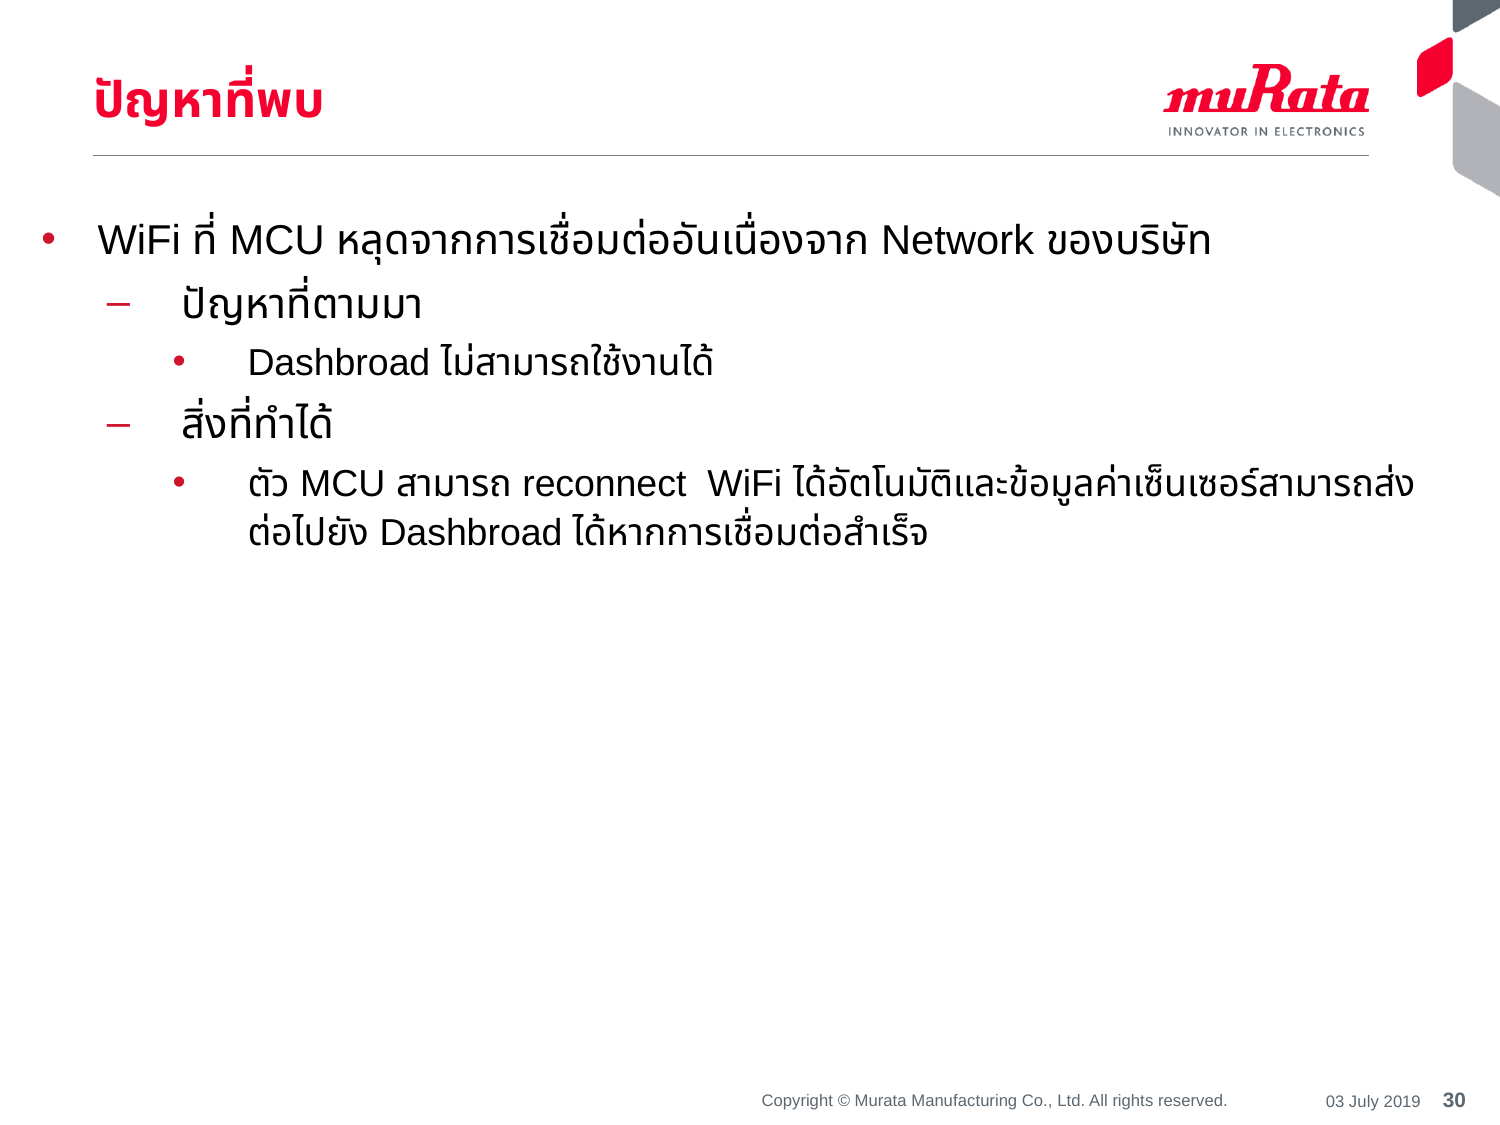

# ปัญหาที่พบ
WiFi ที่ MCU หลุดจากการเชื่อมต่ออันเนื่องจาก Network ของบริษัท
ปัญหาที่ตามมา
Dashbroad ไม่สามารถใช้งานได้
สิ่งที่ทำได้
ตัว MCU สามารถ reconnect  WiFi ได้อัตโนมัติและข้อมูลค่าเซ็นเซอร์สามารถส่งต่อไปยัง Dashbroad ได้หากการเชื่อมต่อสำเร็จ